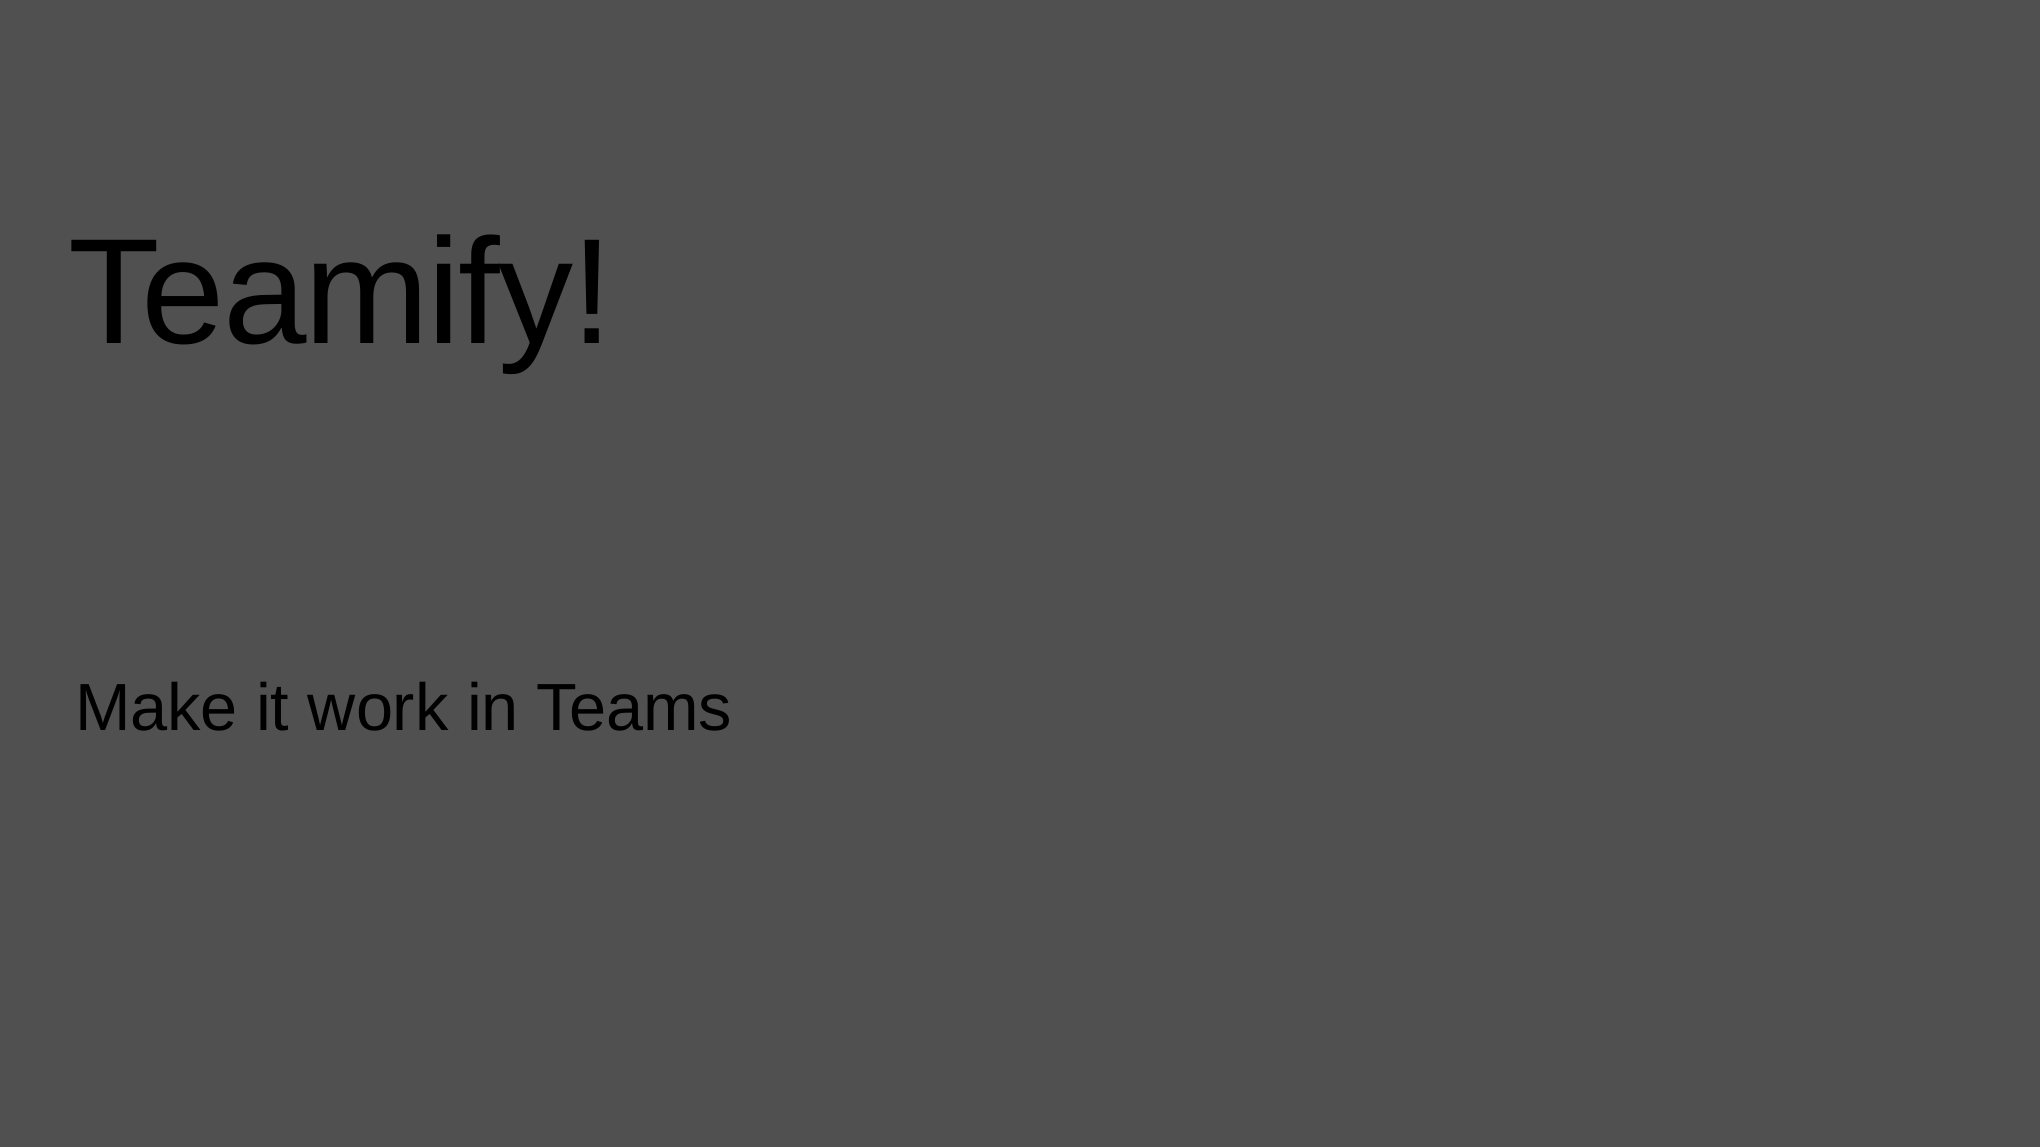

# Teamify!
Make it work in Teams